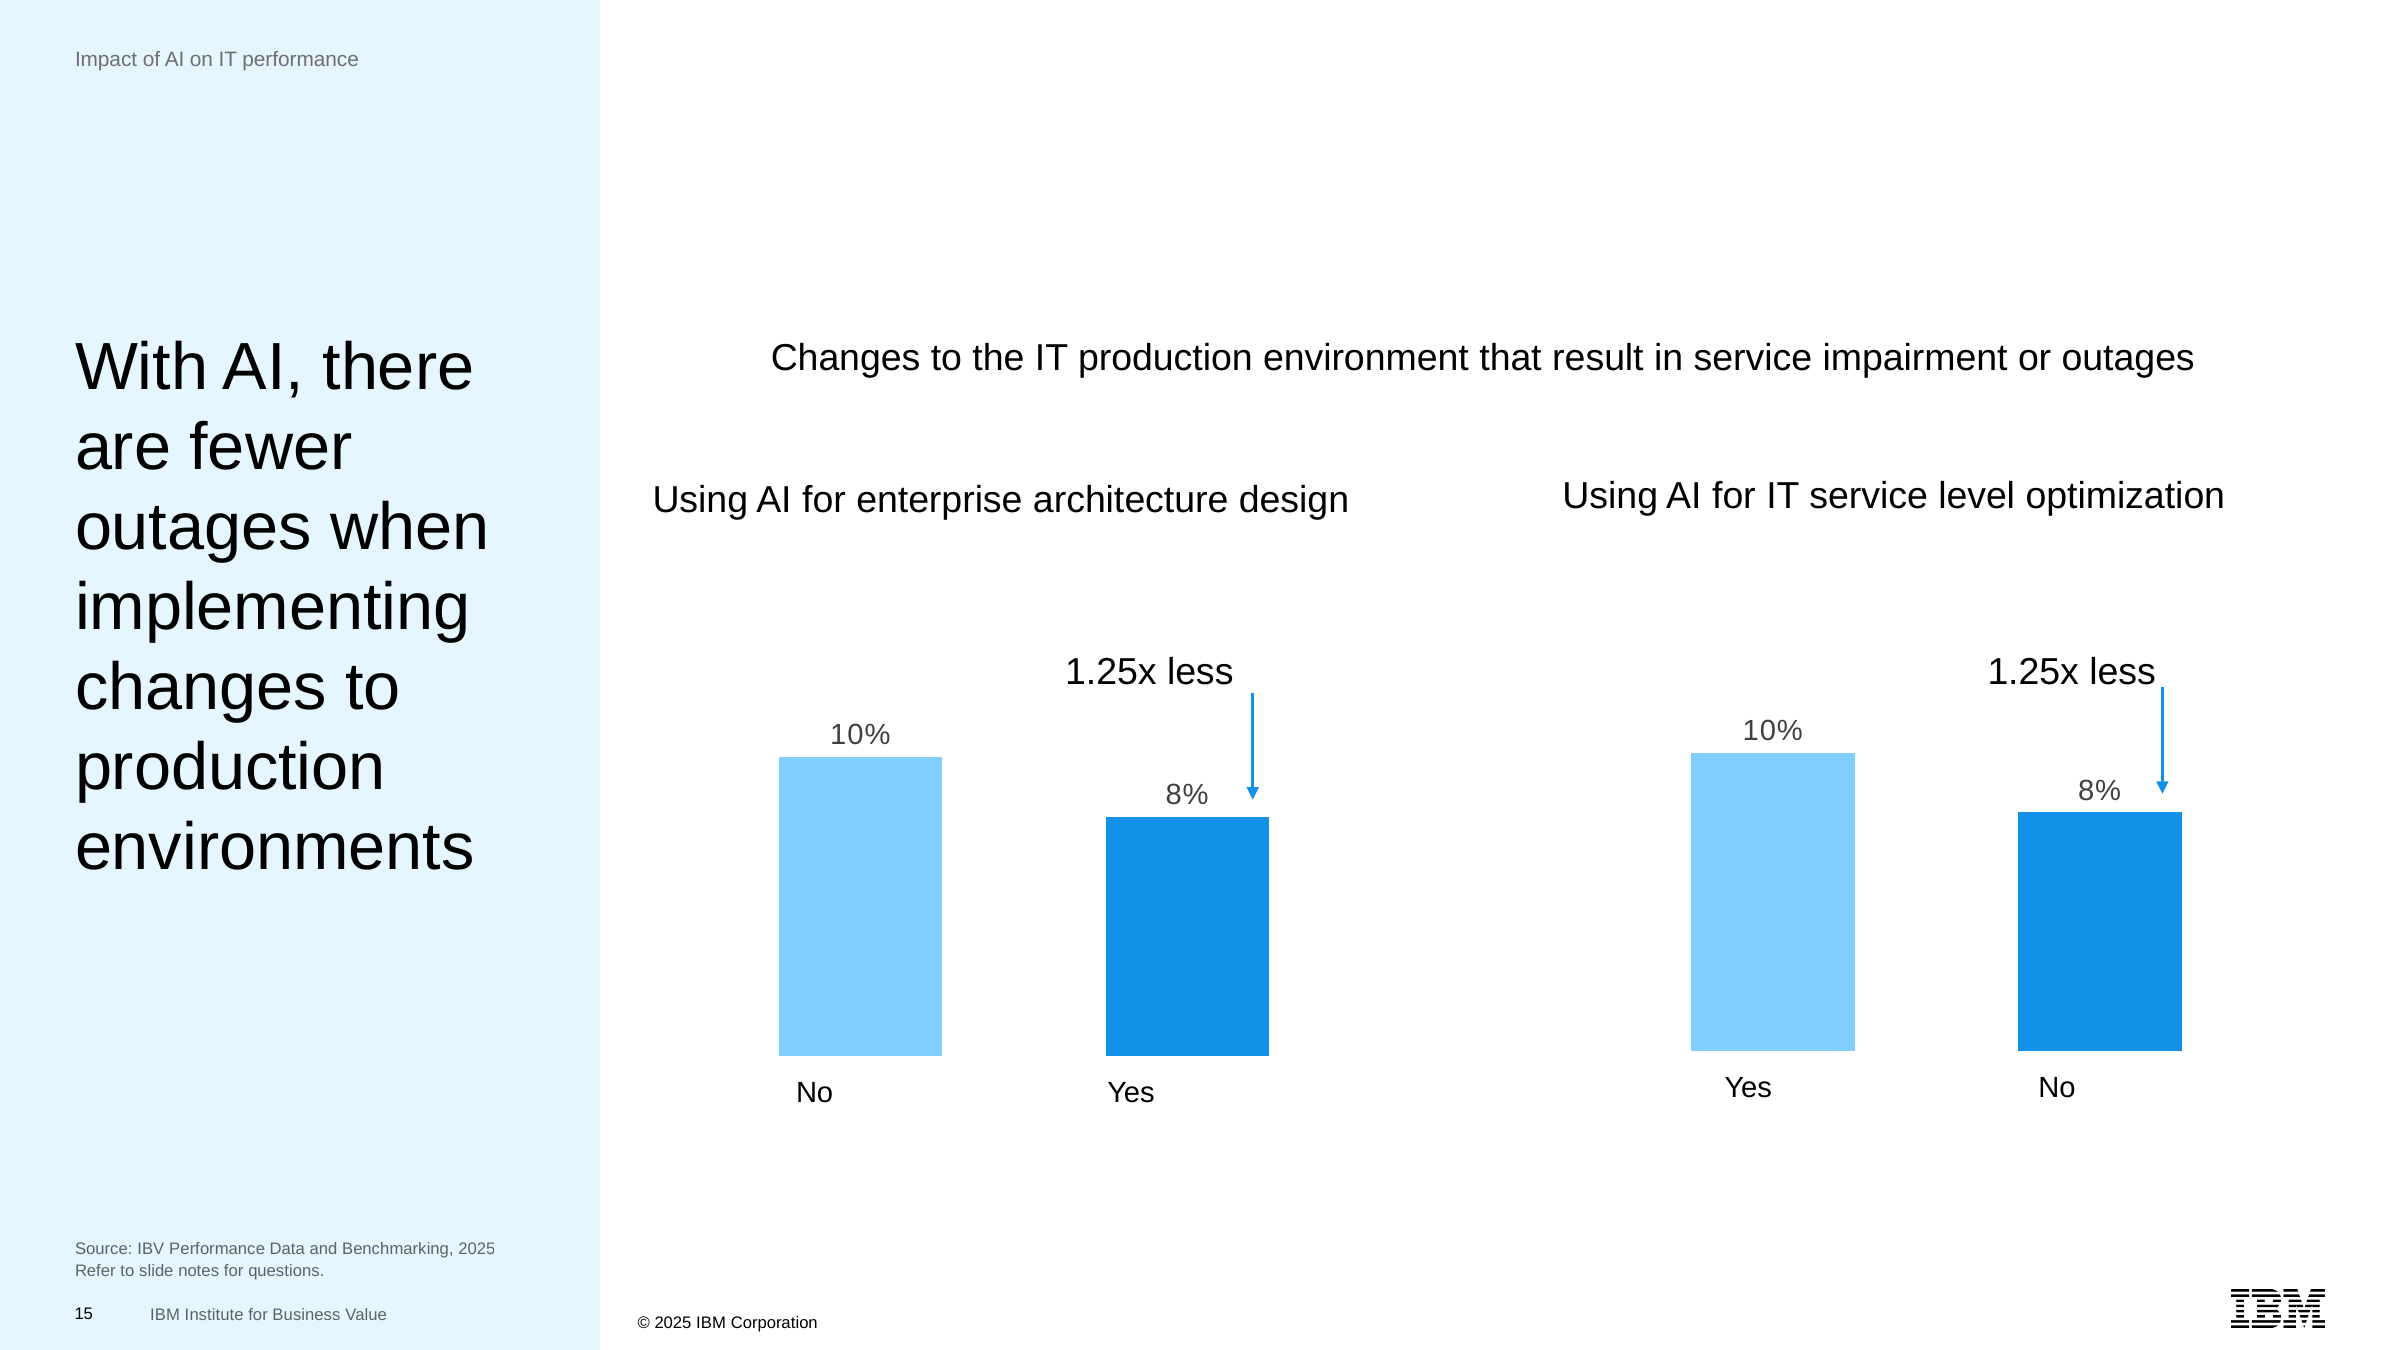

Impact of AI on IT performance
# With AI, there are fewer outages when implementing changes to production environments
Changes to the IT production environment that result in service impairment or outages

### Chart

| Category | Column1 |
|---|---|
| Initiators | 0.1 |
| Mature adopters | 0.08 |

### Chart

| Category | Column1 |
|---|---|
| Initiators | 0.1 |
| Mature adopters | 0.08 |
Using AI for IT service level optimization
Using AI for enterprise architecture design
1.25x less

1.25x less

Yes
No
No
Yes
Source: IBV Performance Data and Benchmarking, 2025
Refer to slide notes for questions.